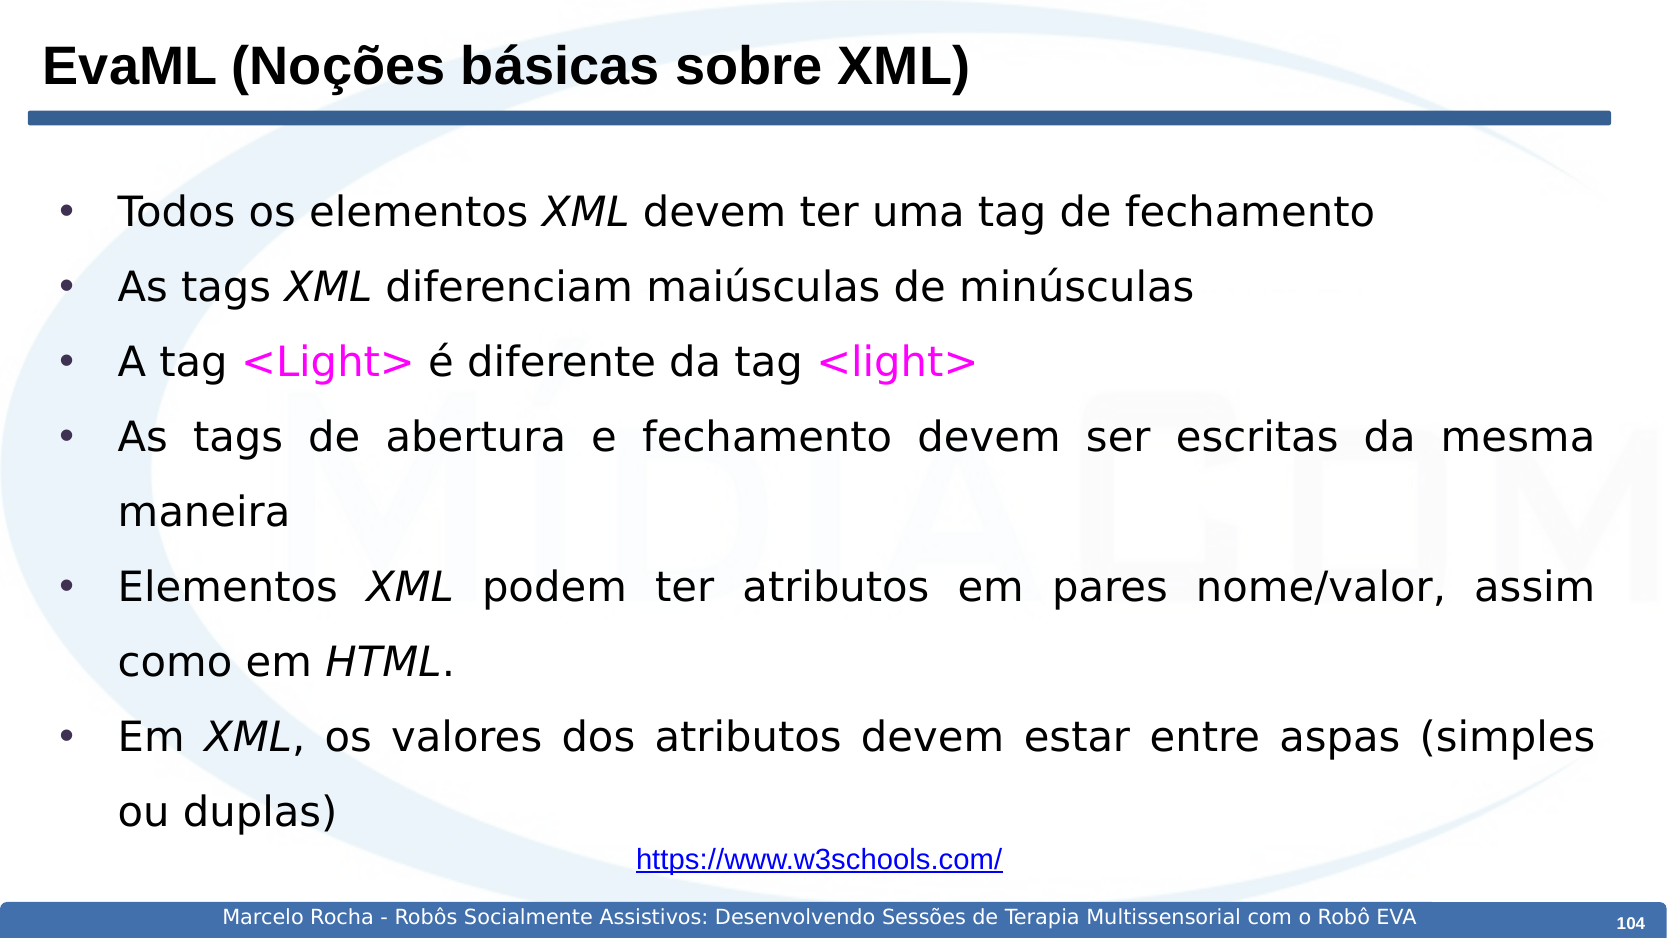

# EvaML (Noções básicas sobre XML)
Todos os elementos XML devem ter uma tag de fechamento
As tags XML diferenciam maiúsculas de minúsculas
A tag <Light> é diferente da tag <light>
As tags de abertura e fechamento devem ser escritas da mesma maneira
Elementos XML podem ter atributos em pares nome/valor, assim como em HTML.
Em XML, os valores dos atributos devem estar entre aspas (simples ou duplas)
https://www.w3schools.com/
Marcelo Rocha - Robôs Socialmente Assistivos: Desenvolvendo Sessões de Terapia Multissensorial com o Robô EVA
104